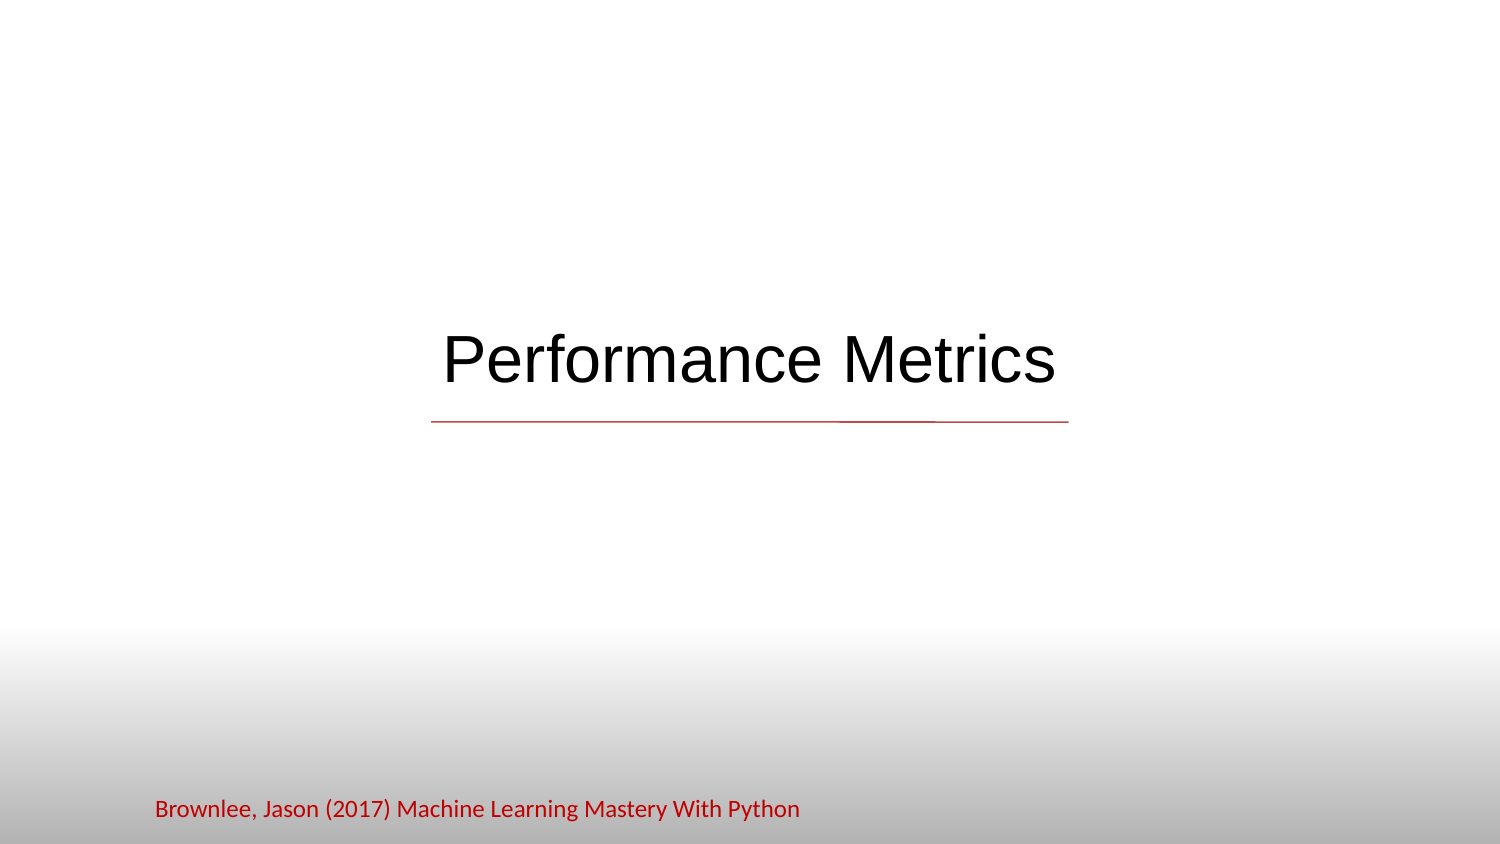

# Performance Metrics
Brownlee, Jason (2017) Machine Learning Mastery With Python